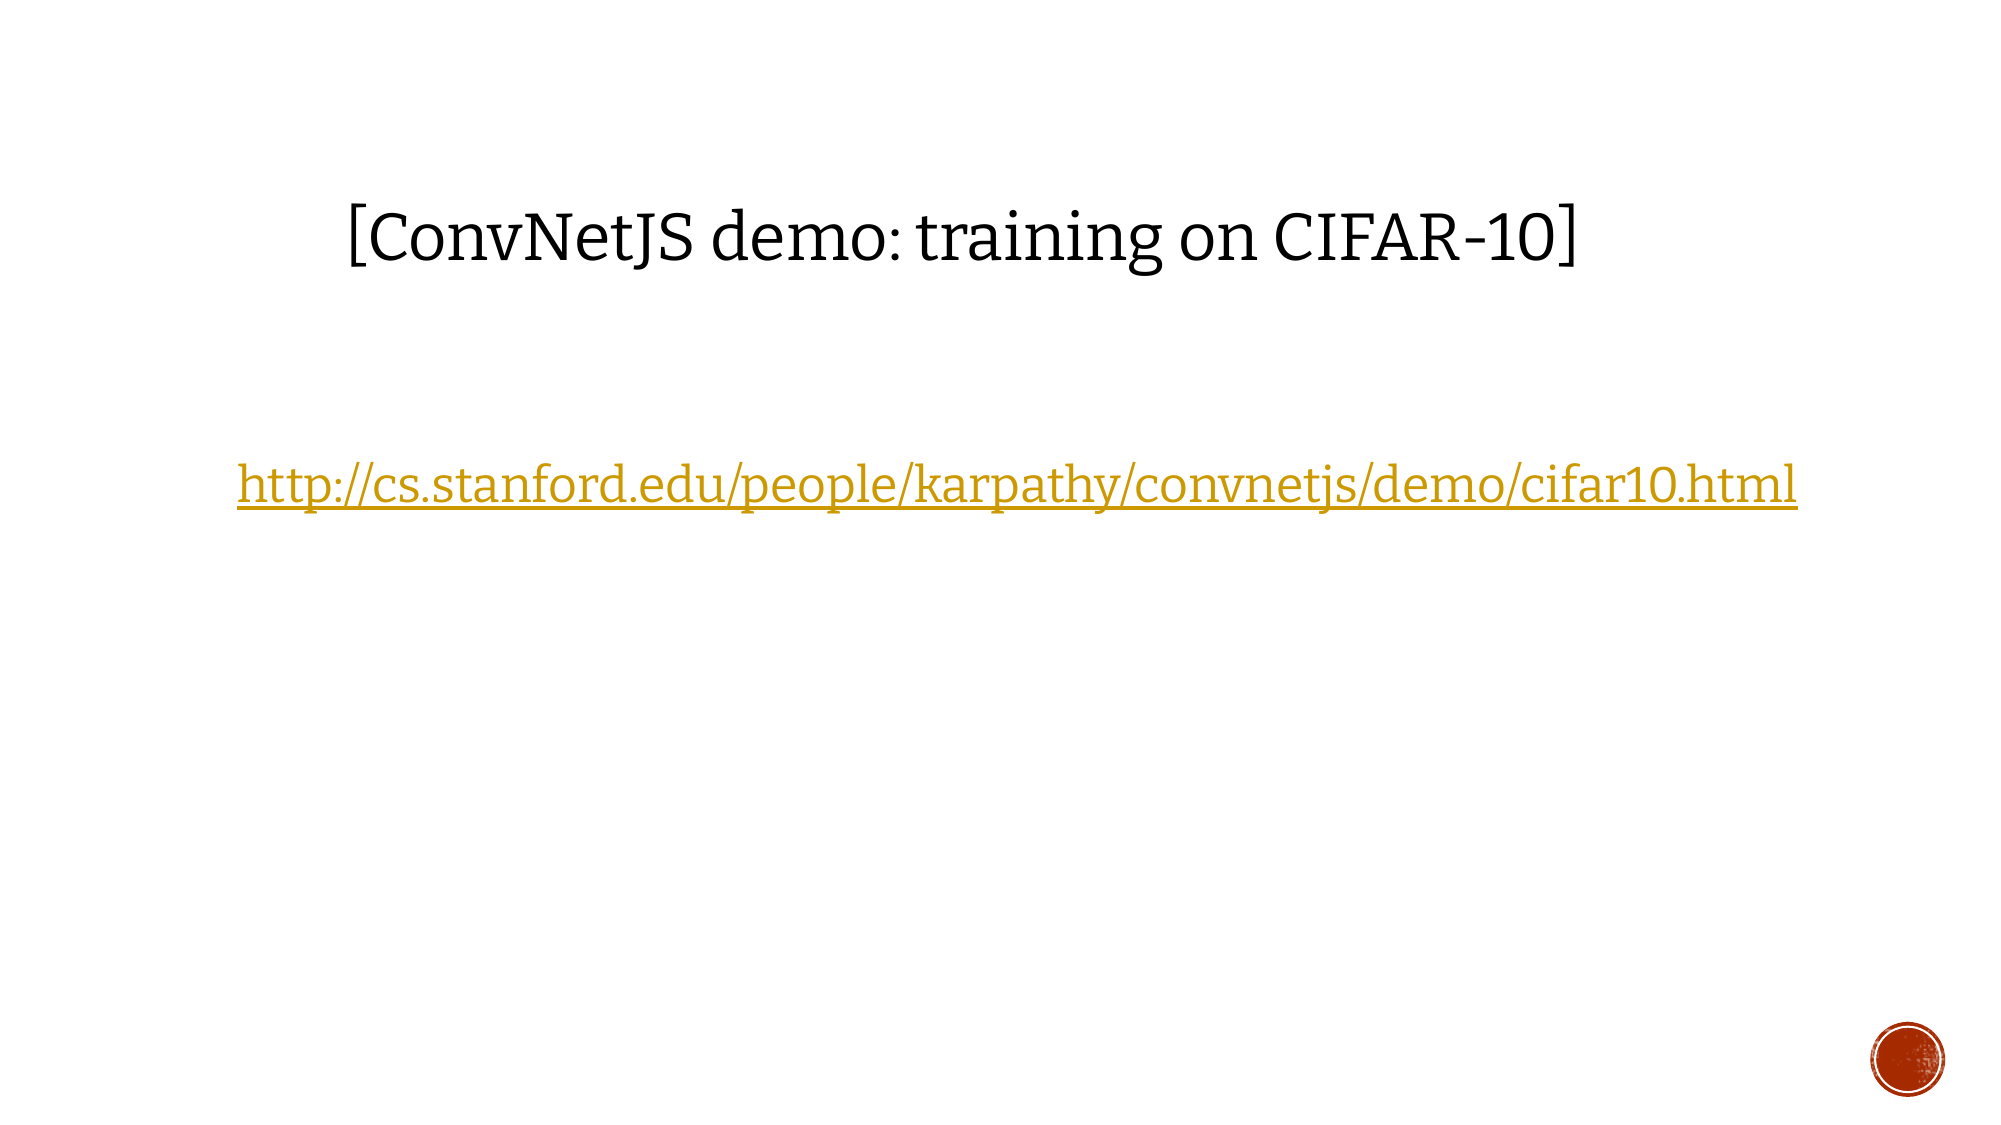

[ConvNetJS demo: training on CIFAR-10]
http://cs.stanford.edu/people/karpathy/convnetjs/demo/cifar10.html
57